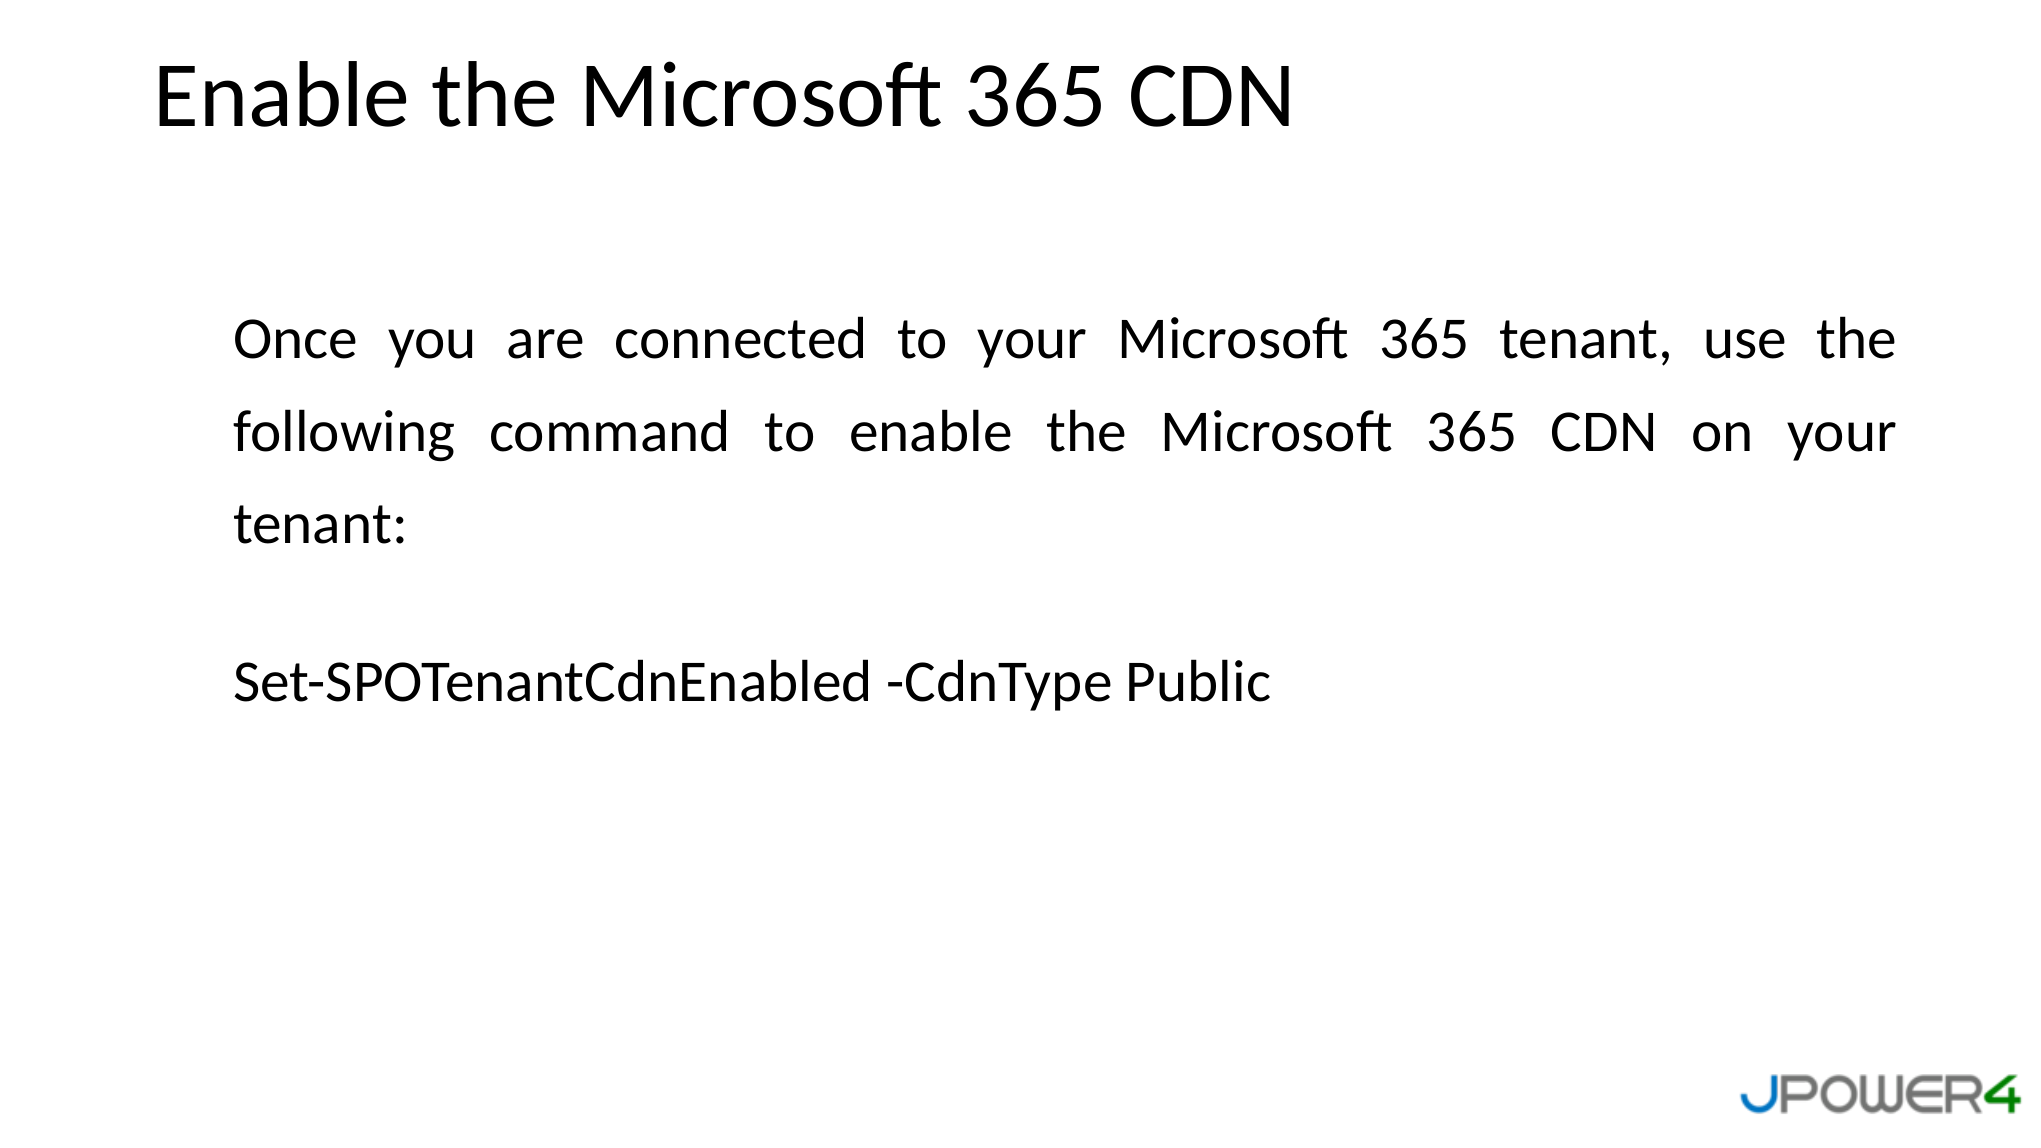

Enable the Microsoft 365 CDN
Once you are connected to your Microsoft 365 tenant, use the following command to enable the Microsoft 365 CDN on your tenant:

Set-SPOTenantCdnEnabled -CdnType Public